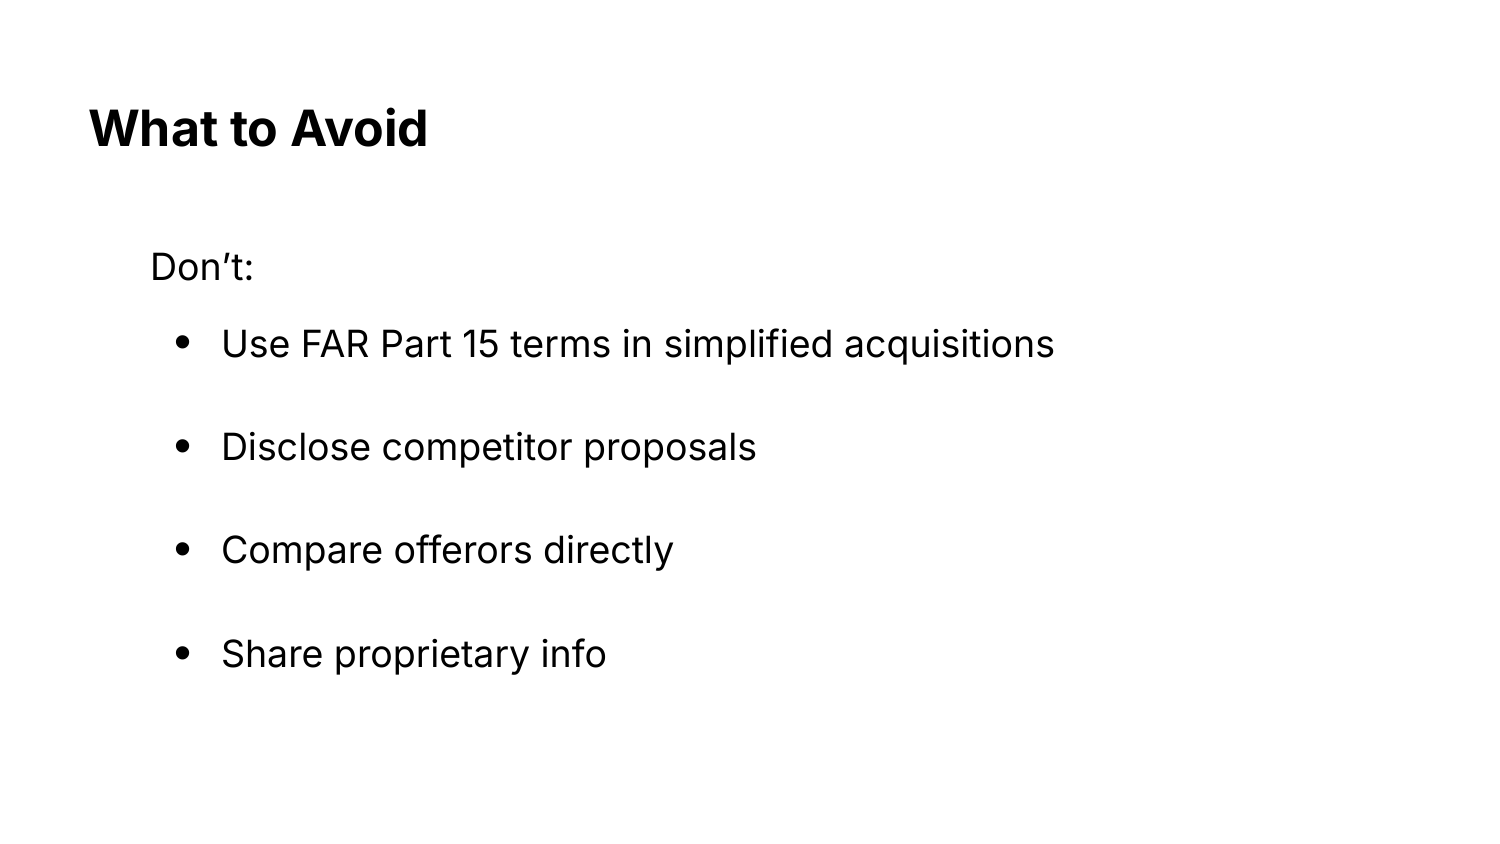

What to Avoid
Don’t:
Use FAR Part 15 terms in simplified acquisitions
Disclose competitor proposals
Compare offerors directly
Share proprietary info